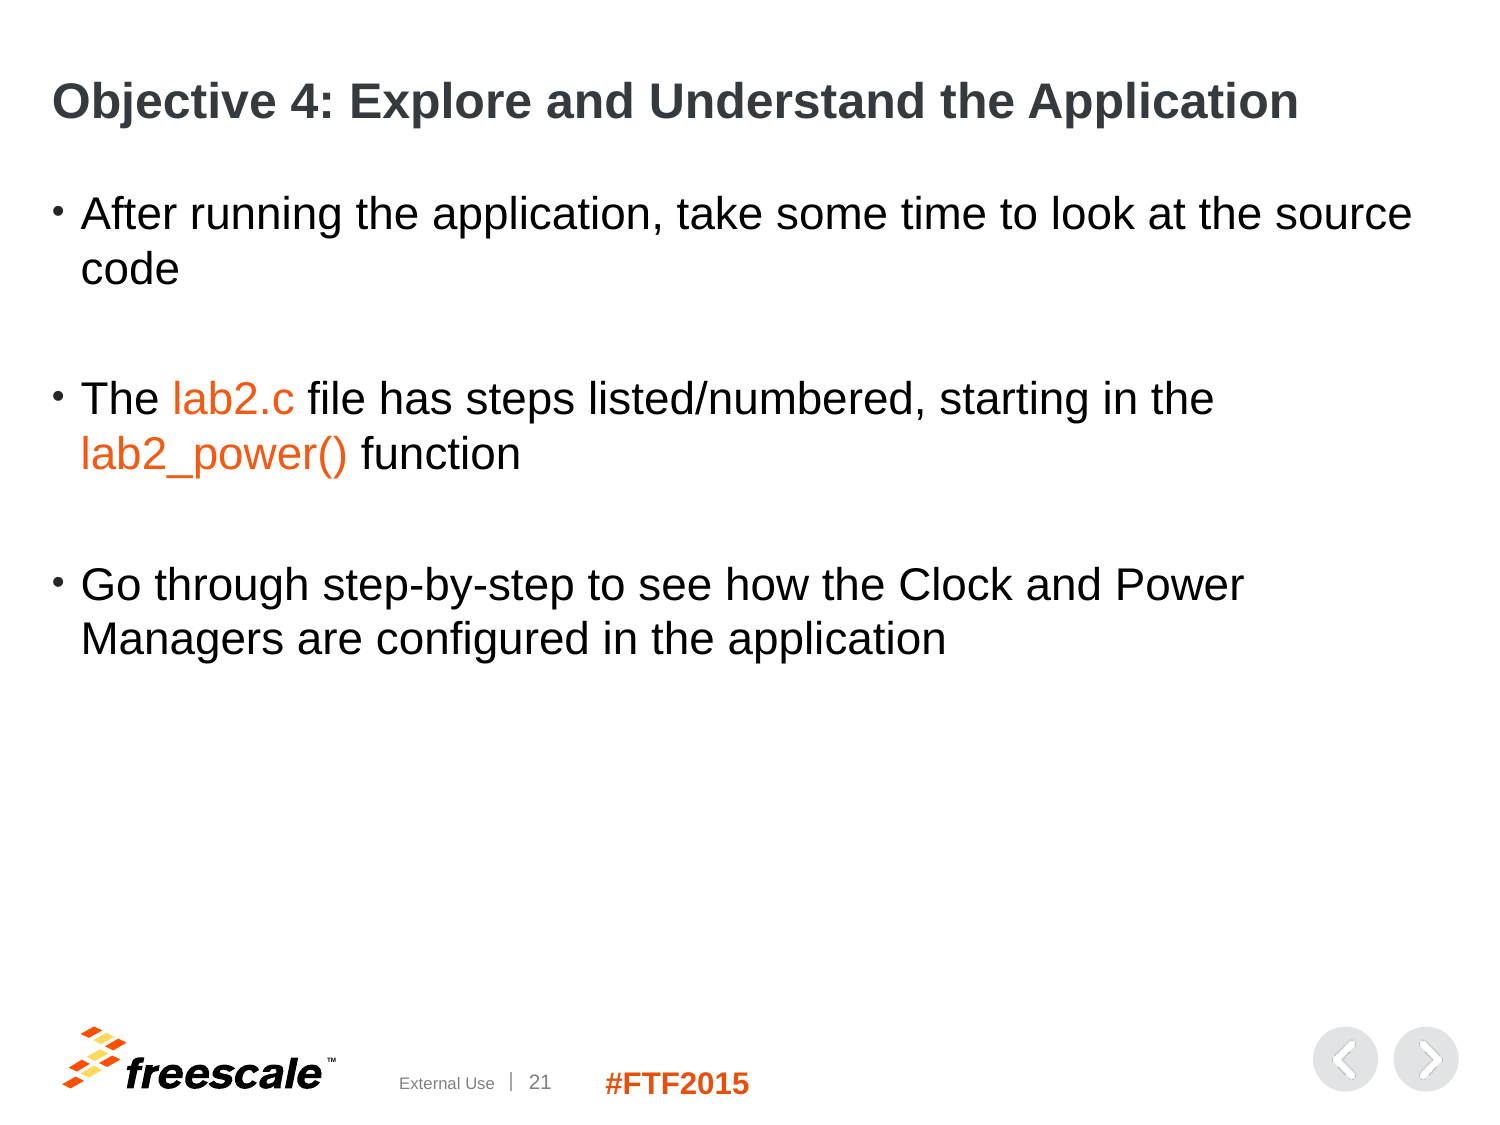

# Objective 4: Explore and Understand the Application
After running the application, take some time to look at the source code

The lab2.c file has steps listed/numbered, starting in the lab2_power() function

Go through step-by-step to see how the Clock and Power Managers are configured in the application